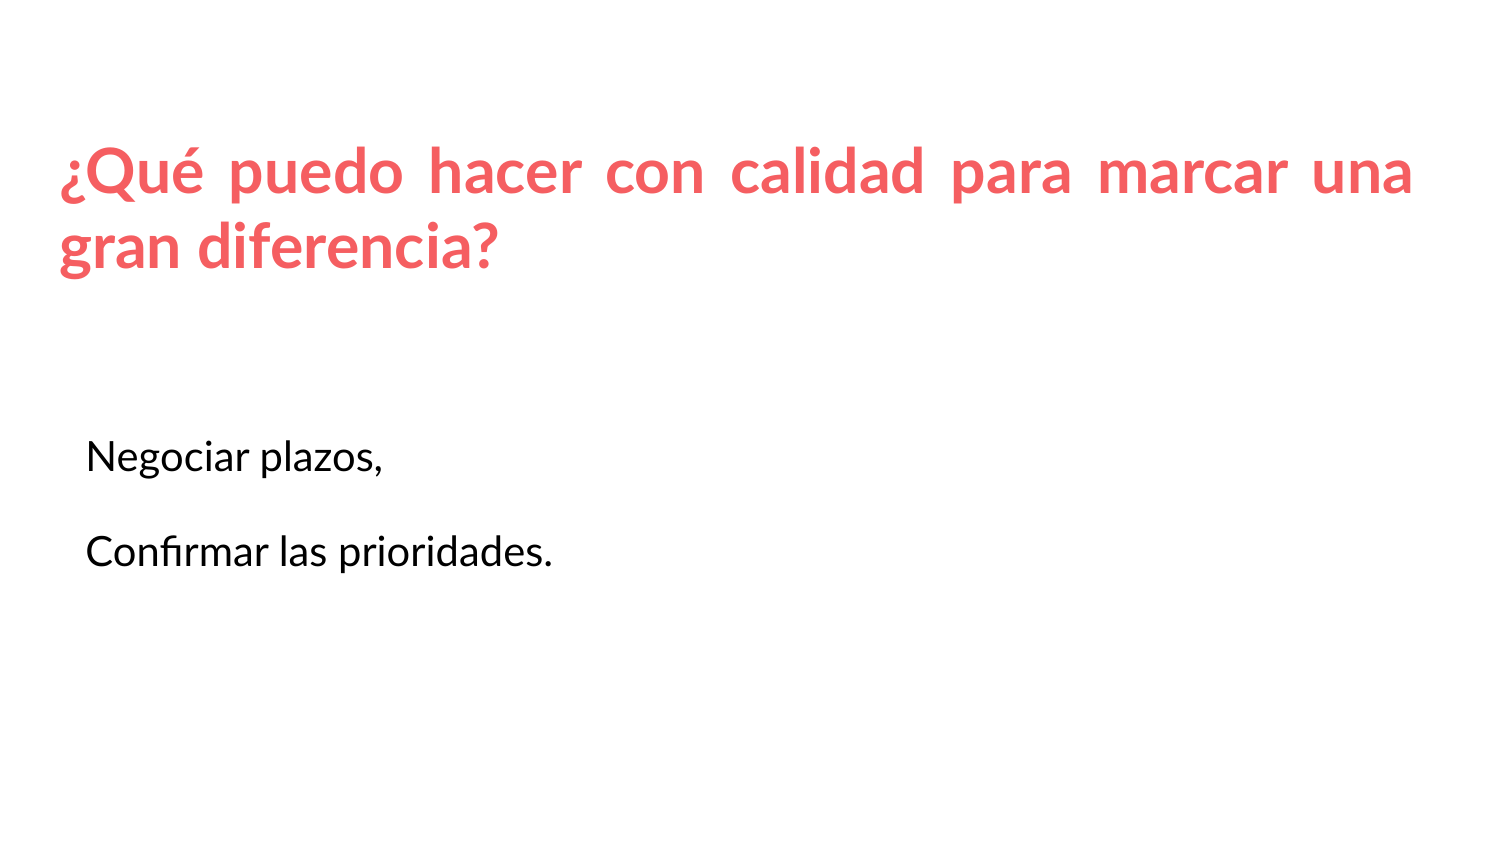

¿Qué puedo hacer con calidad para marcar una gran diferencia?
Negociar plazos,
Confirmar las prioridades.